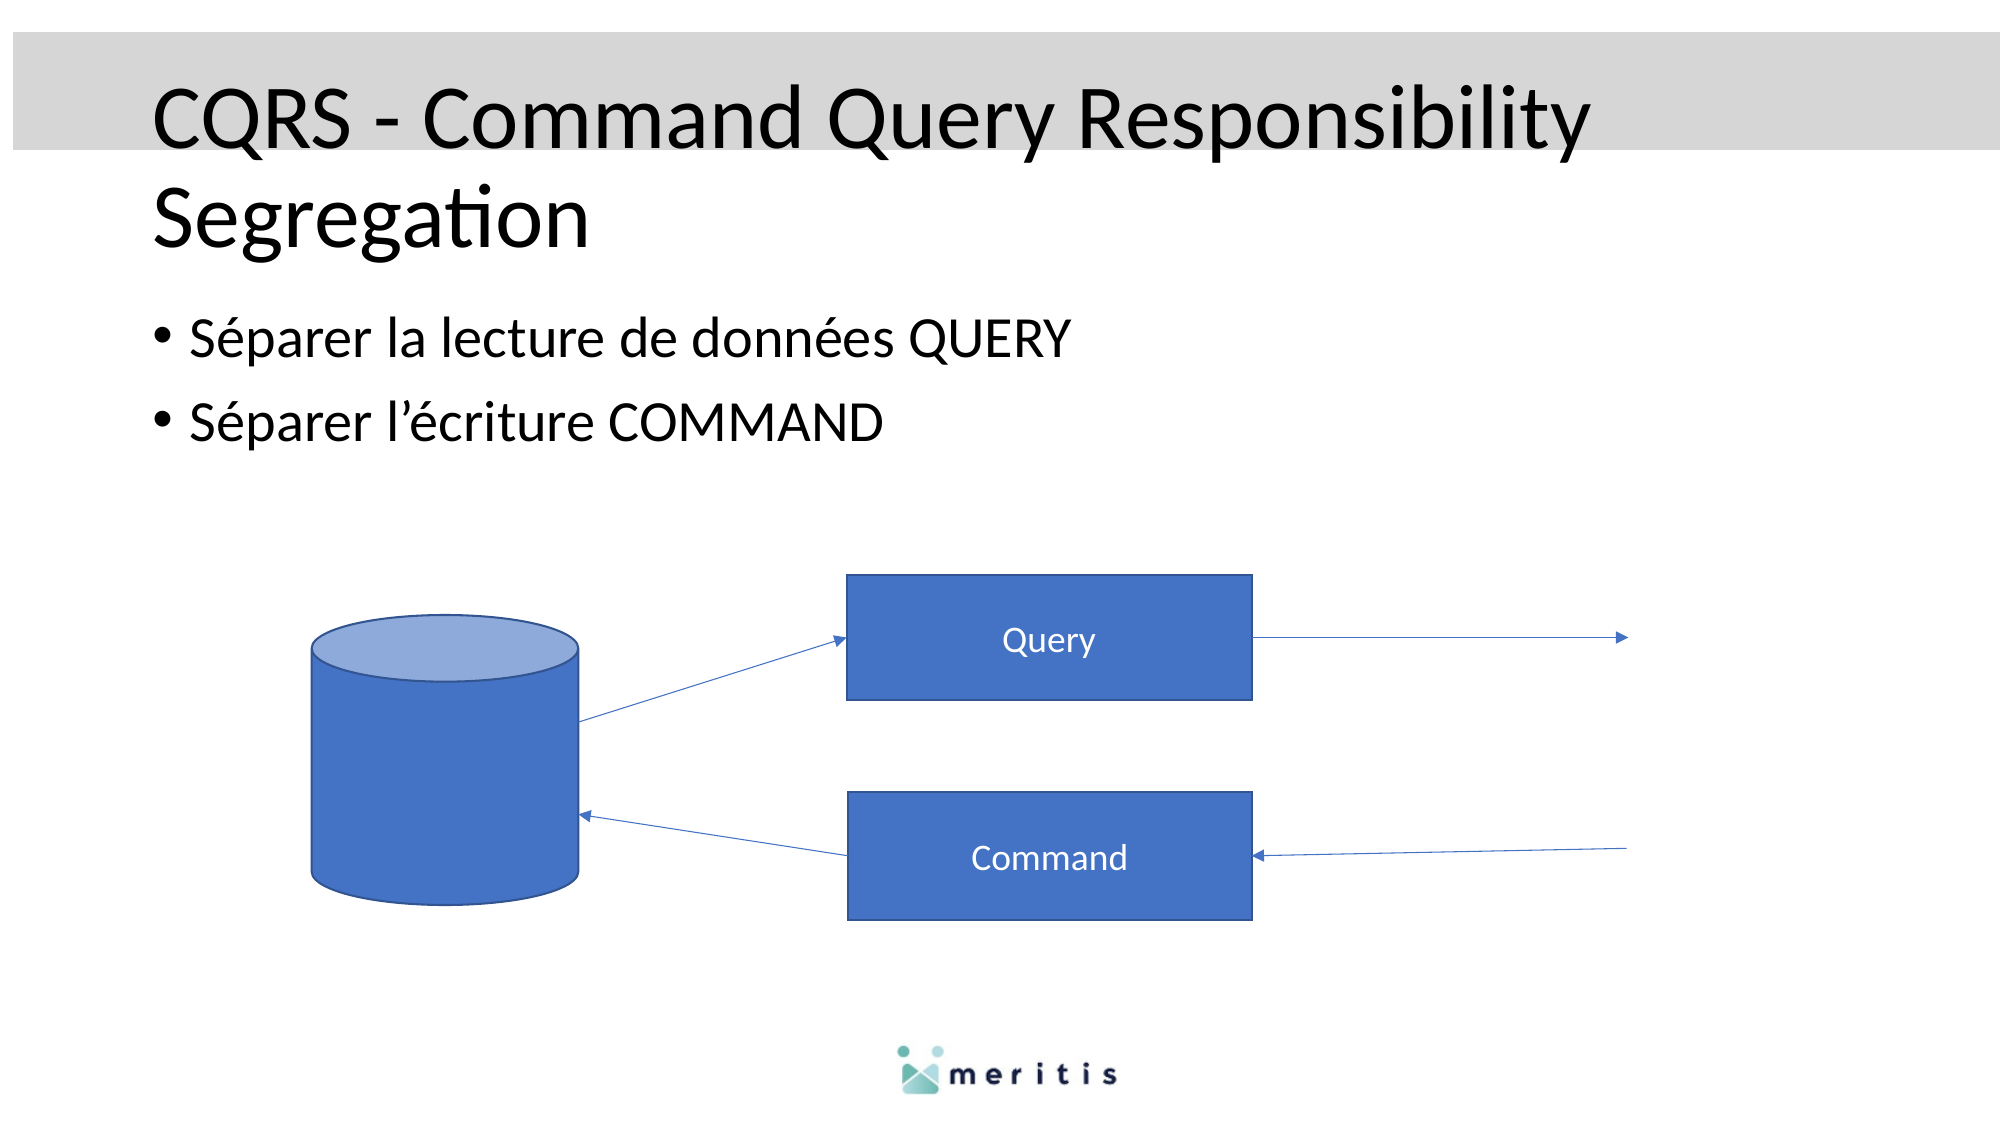

# CQRS - Command Query Responsibility Segregation
Séparer la lecture de données QUERY
Séparer l’écriture COMMAND
Query

Command